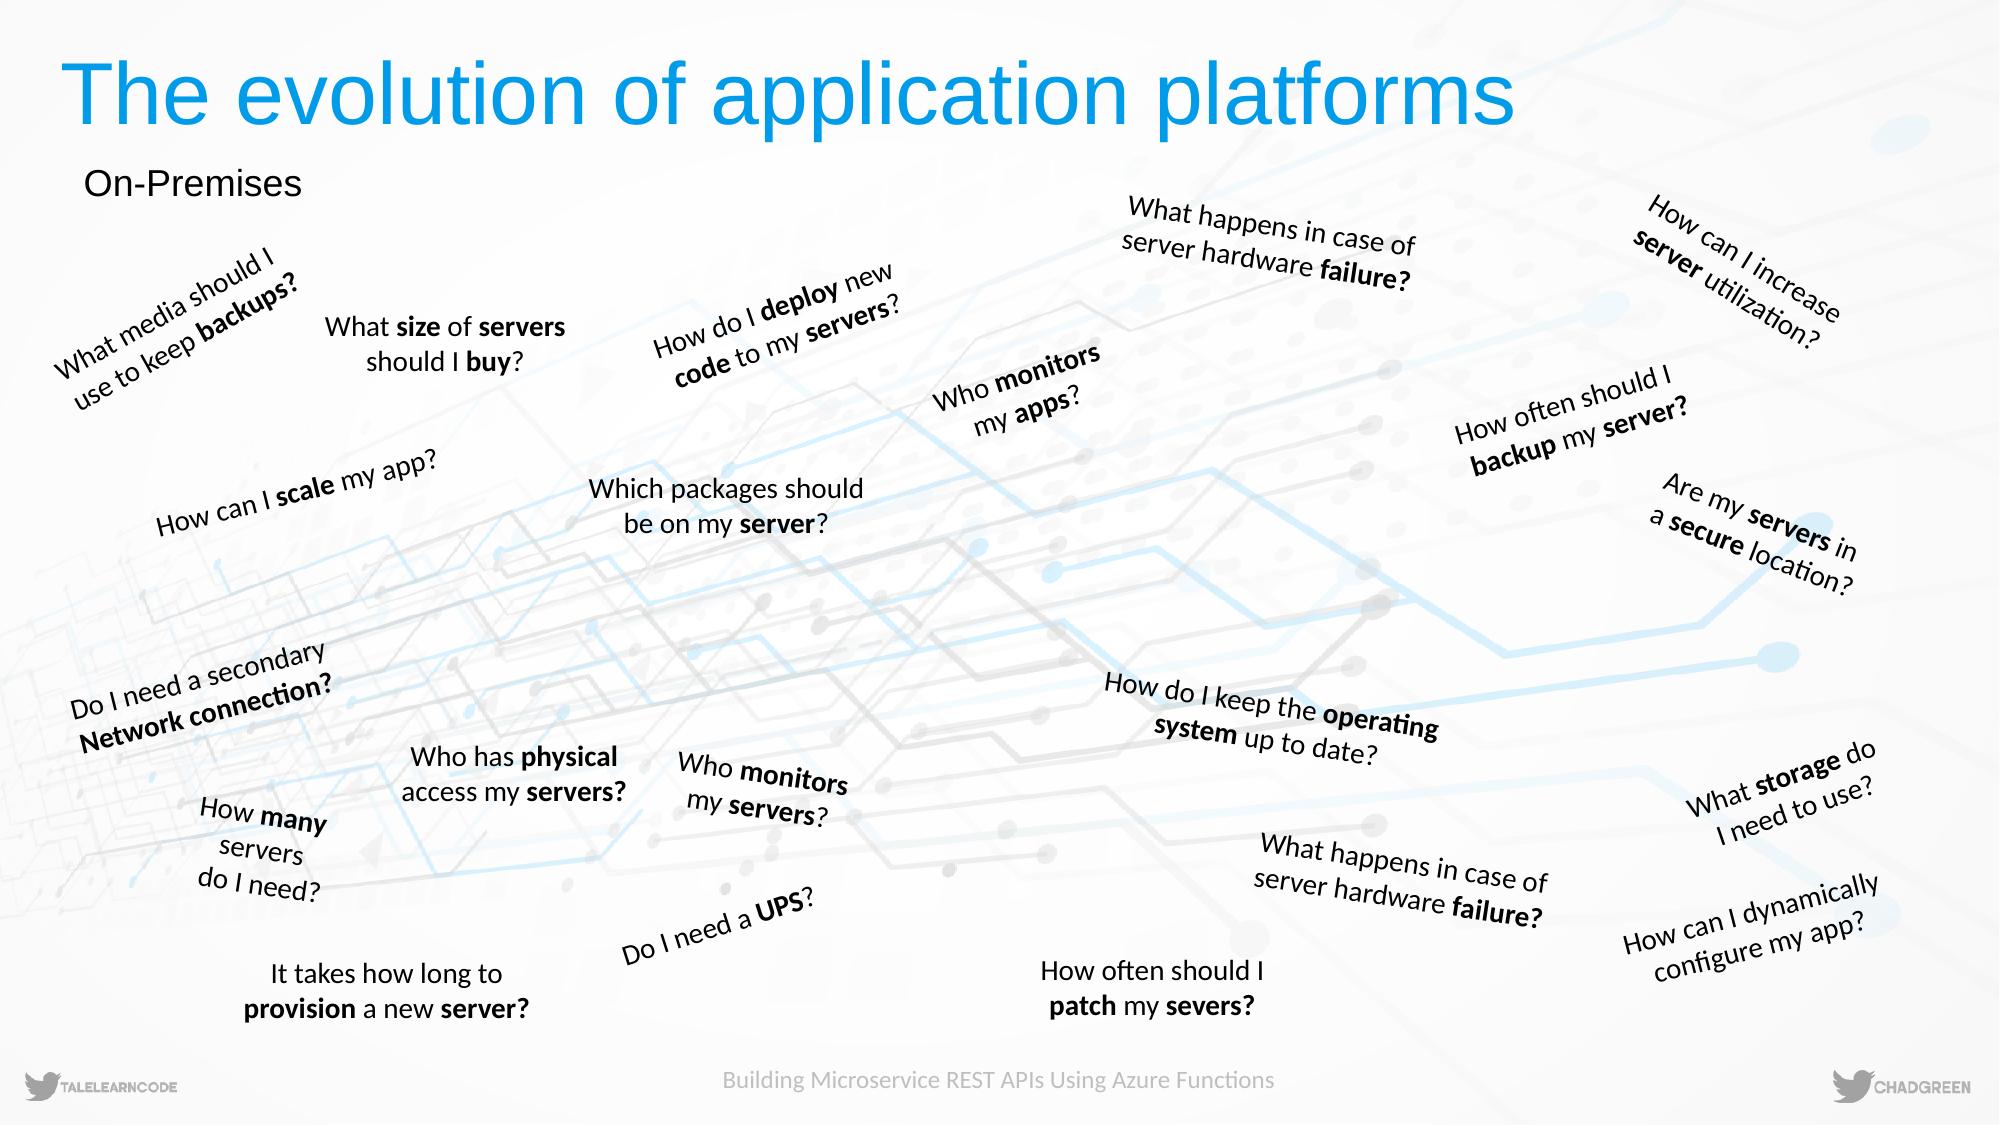

# The evolution of application platforms
On-Premises
What happens in case of
server hardware failure?
How can I increase
server utilization?
How do I deploy new
 code to my servers?
What media should I
use to keep backups?
What size of servers
should I buy?
Who monitors
my apps?
How often should I
 backup my server?
Which packages should
be on my server?
How can I scale my app?
Are my servers in
 a secure location?
Do I need a secondary
Network connection?
How do I keep the operating
system up to date?
Who has physical
access my servers?
Who monitors
my servers?
What storage do
 I need to use?
How many
servers
 do I need?
What happens in case of
server hardware failure?
How can I dynamically
configure my app?
Do I need a UPS?
How often should I
patch my severs?
It takes how long to
provision a new server?